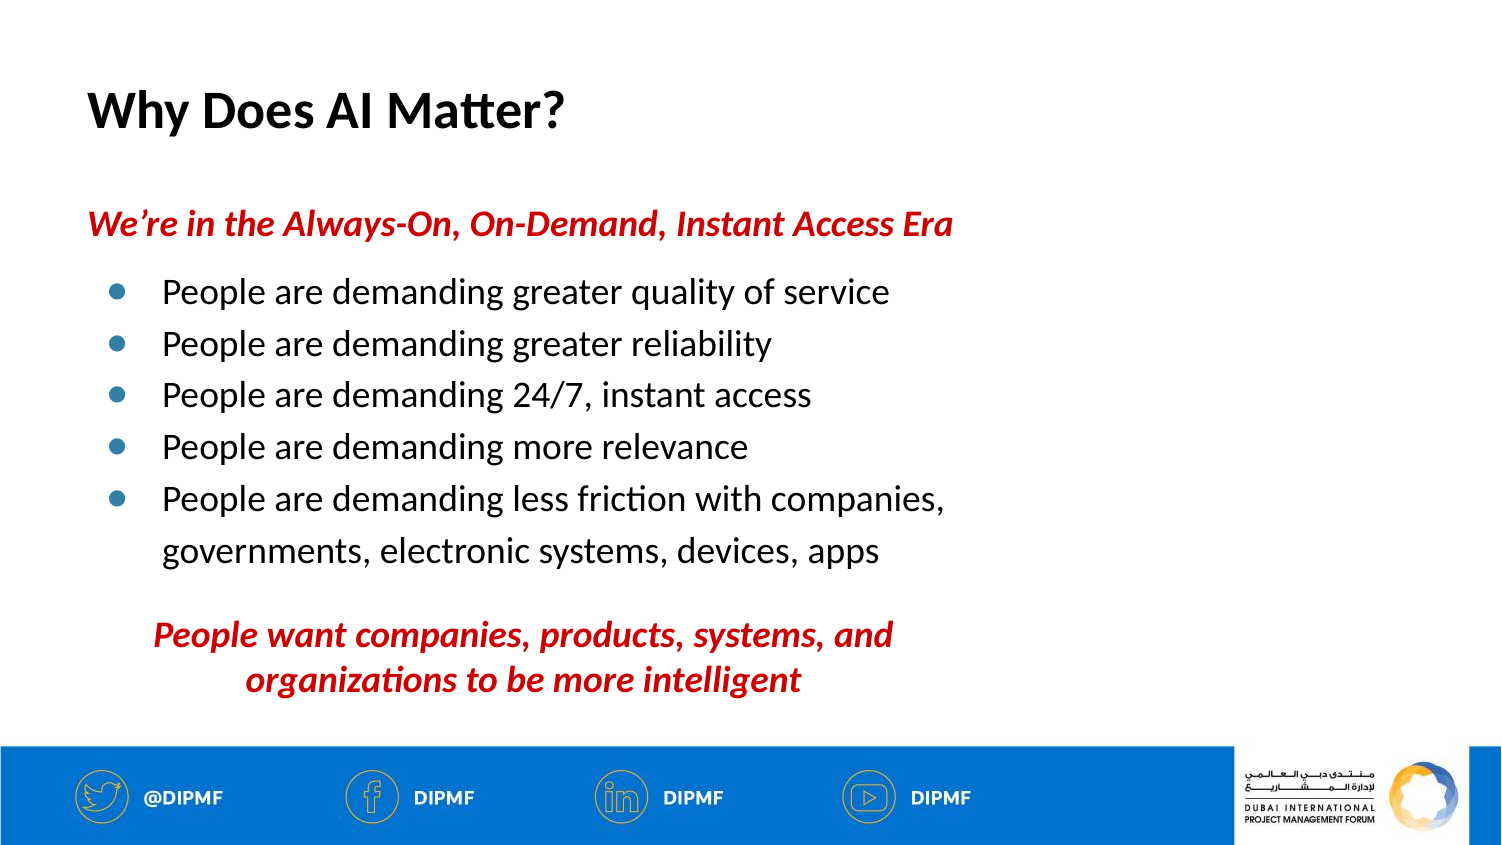

# Why Does AI Matter?
We’re in the Always-On, On-Demand, Instant Access Era
People are demanding greater quality of service
People are demanding greater reliability
People are demanding 24/7, instant access
People are demanding more relevance
People are demanding less friction with companies, governments, electronic systems, devices, apps

People want companies, products, systems, and
organizations to be more intelligent